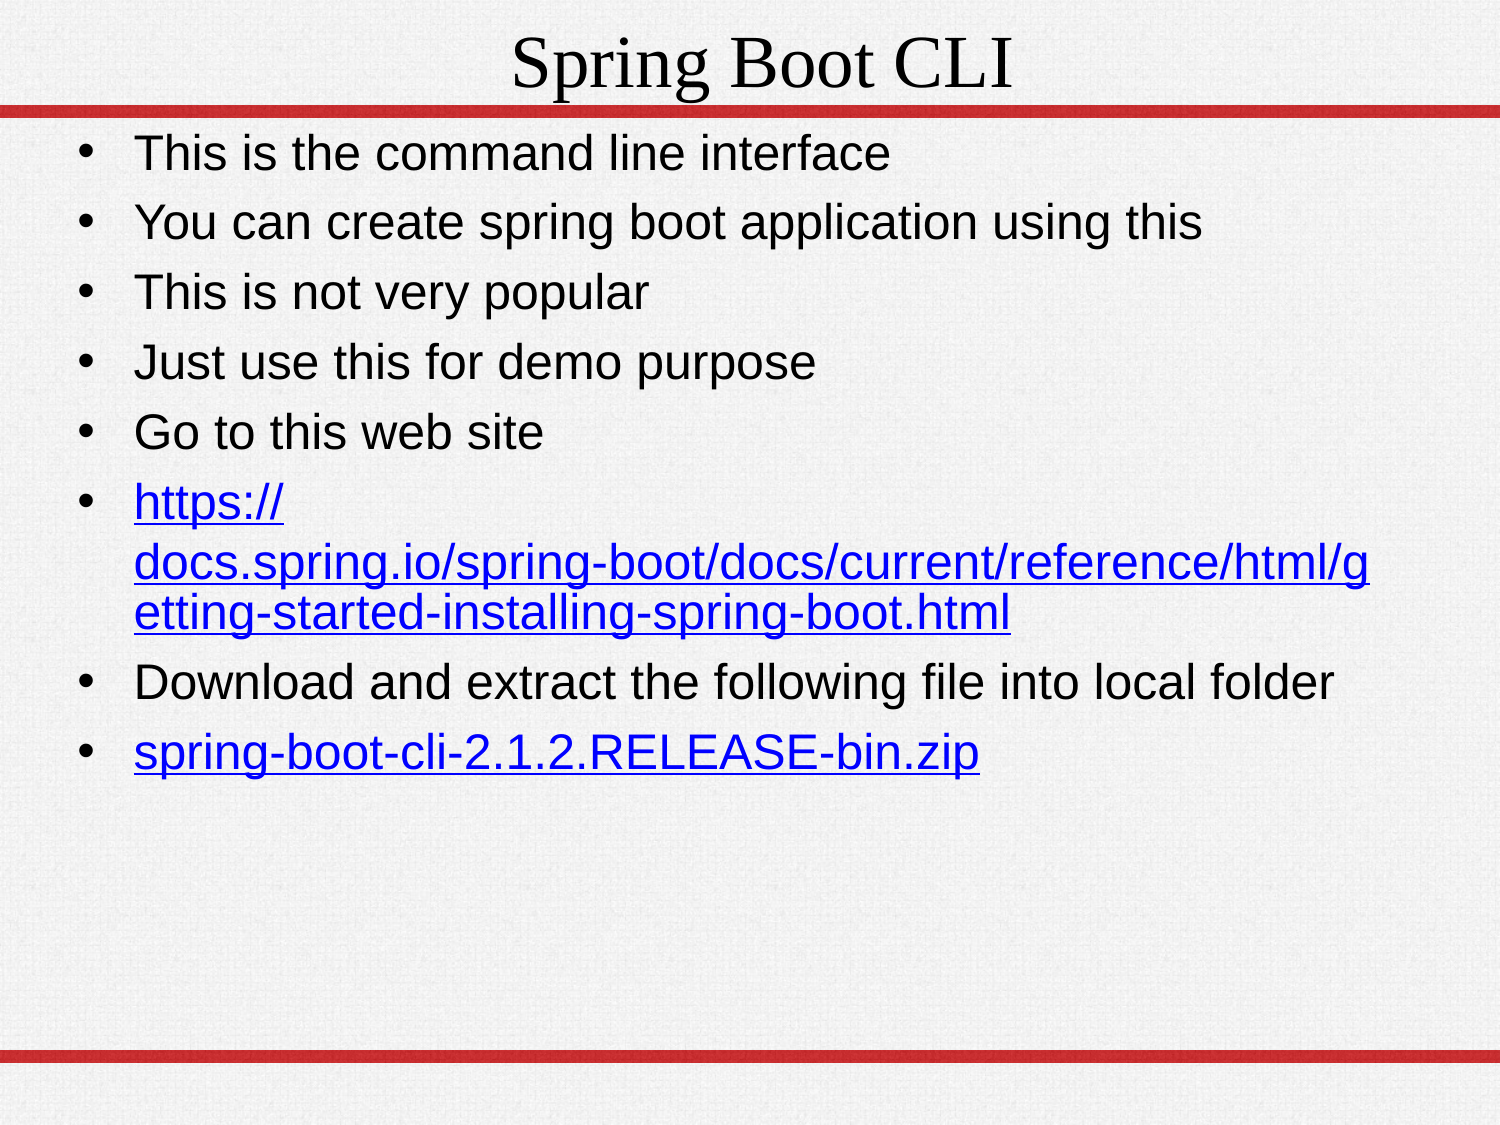

# Spring Boot CLI
This is the command line interface
You can create spring boot application using this
This is not very popular
Just use this for demo purpose
Go to this web site
https://docs.spring.io/spring-boot/docs/current/reference/html/getting-started-installing-spring-boot.html
Download and extract the following file into local folder
spring-boot-cli-2.1.2.RELEASE-bin.zip

55